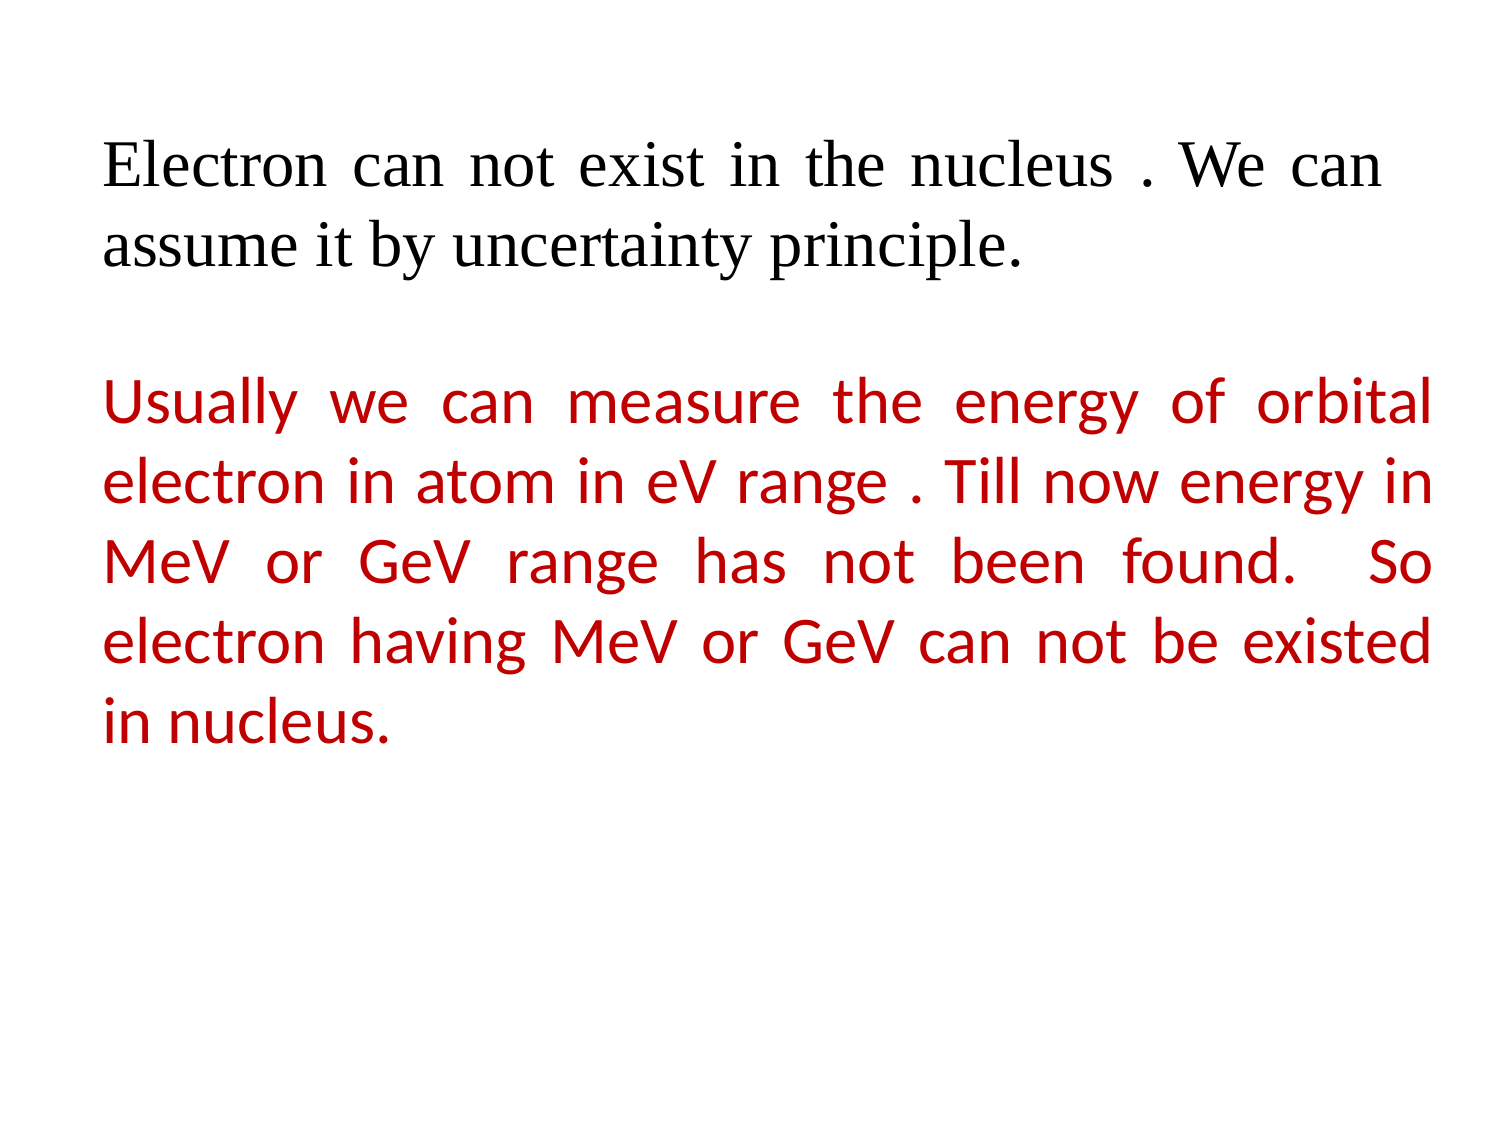

Electron can not exist in the nucleus . We can assume it by uncertainty principle.
Usually we can measure the energy of orbital electron in atom in eV range . Till now energy in MeV or GeV range has not been found.  So electron having MeV or GeV can not be existed in nucleus.